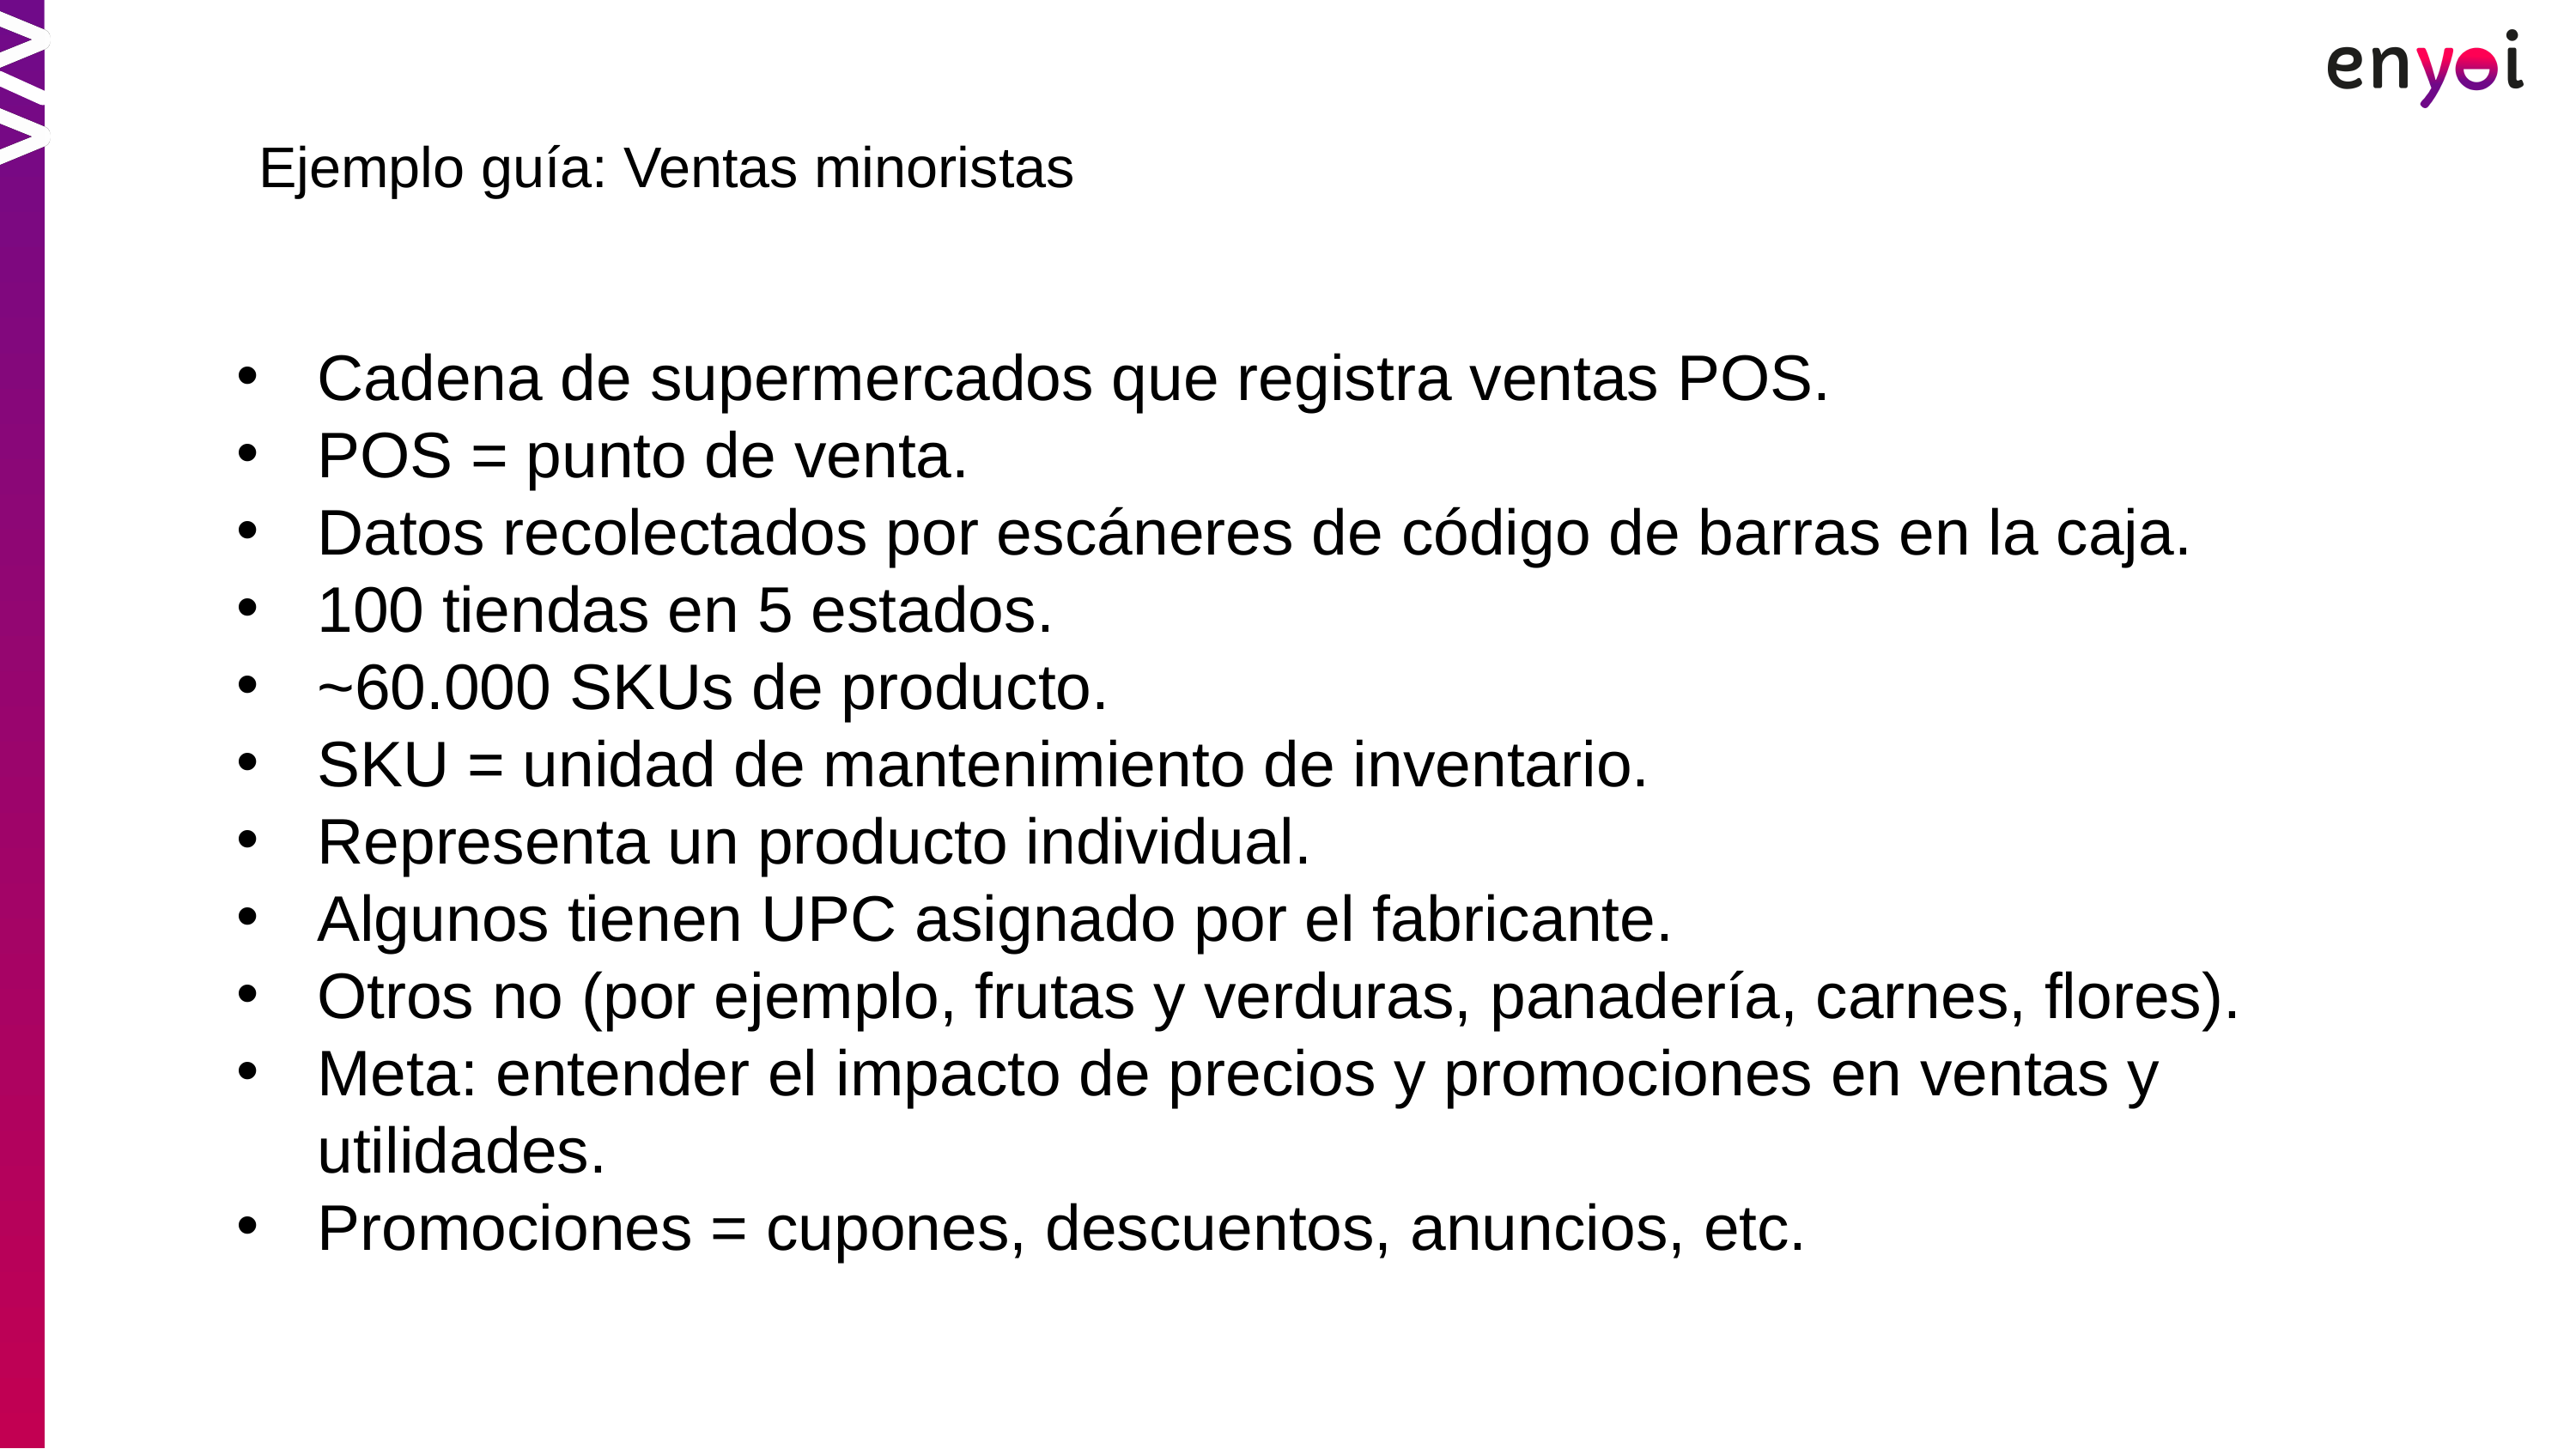

Ejemplo guía: Ventas minoristas
Cadena de supermercados que registra ventas POS.
POS = punto de venta.
Datos recolectados por escáneres de código de barras en la caja.
100 tiendas en 5 estados.
~60.000 SKUs de producto.
SKU = unidad de mantenimiento de inventario.
Representa un producto individual.
Algunos tienen UPC asignado por el fabricante.
Otros no (por ejemplo, frutas y verduras, panadería, carnes, flores).
Meta: entender el impacto de precios y promociones en ventas y utilidades.
Promociones = cupones, descuentos, anuncios, etc.